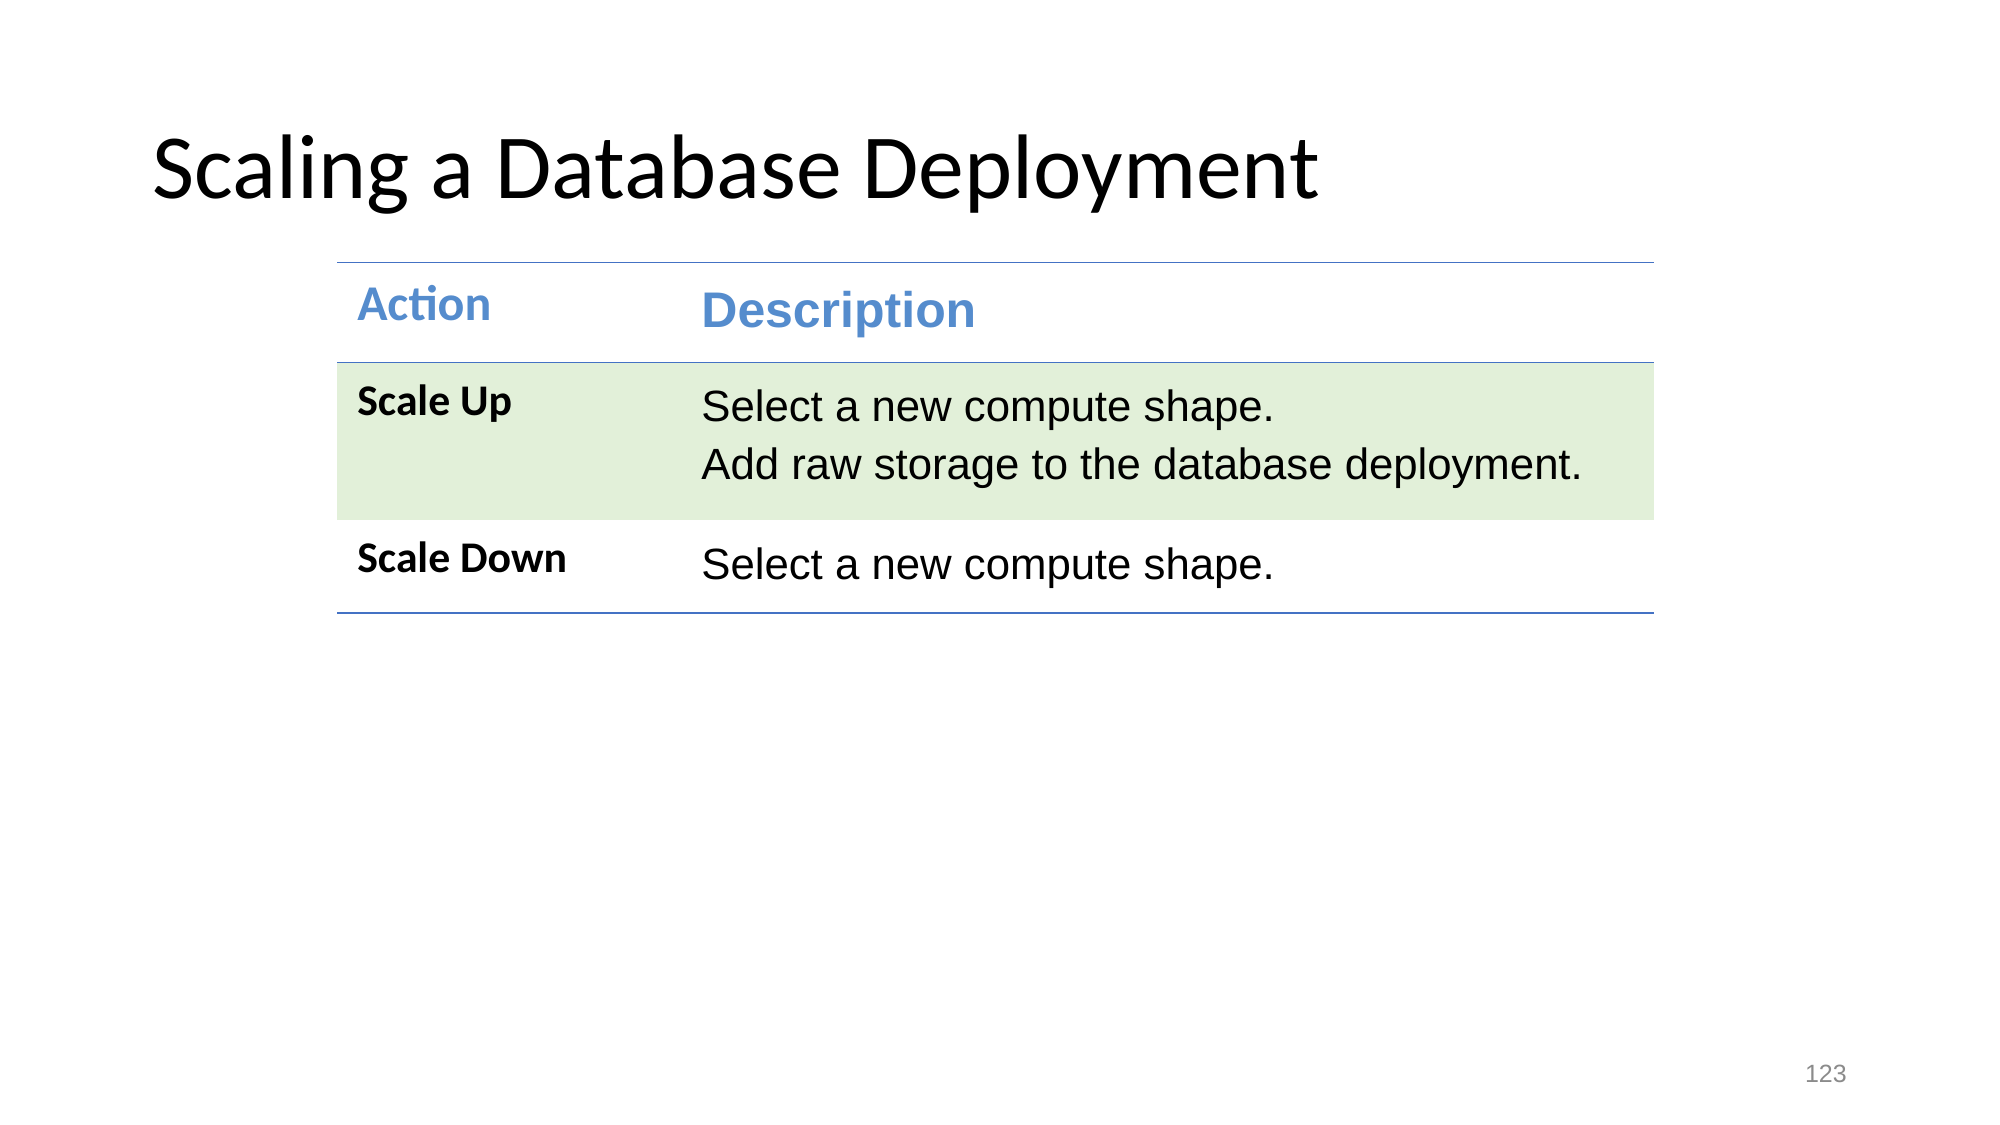

# Scaling a Database Deployment
| Action | Description |
| --- | --- |
| Scale Up | Select a new compute shape. Add raw storage to the database deployment. |
| Scale Down | Select a new compute shape. |
123